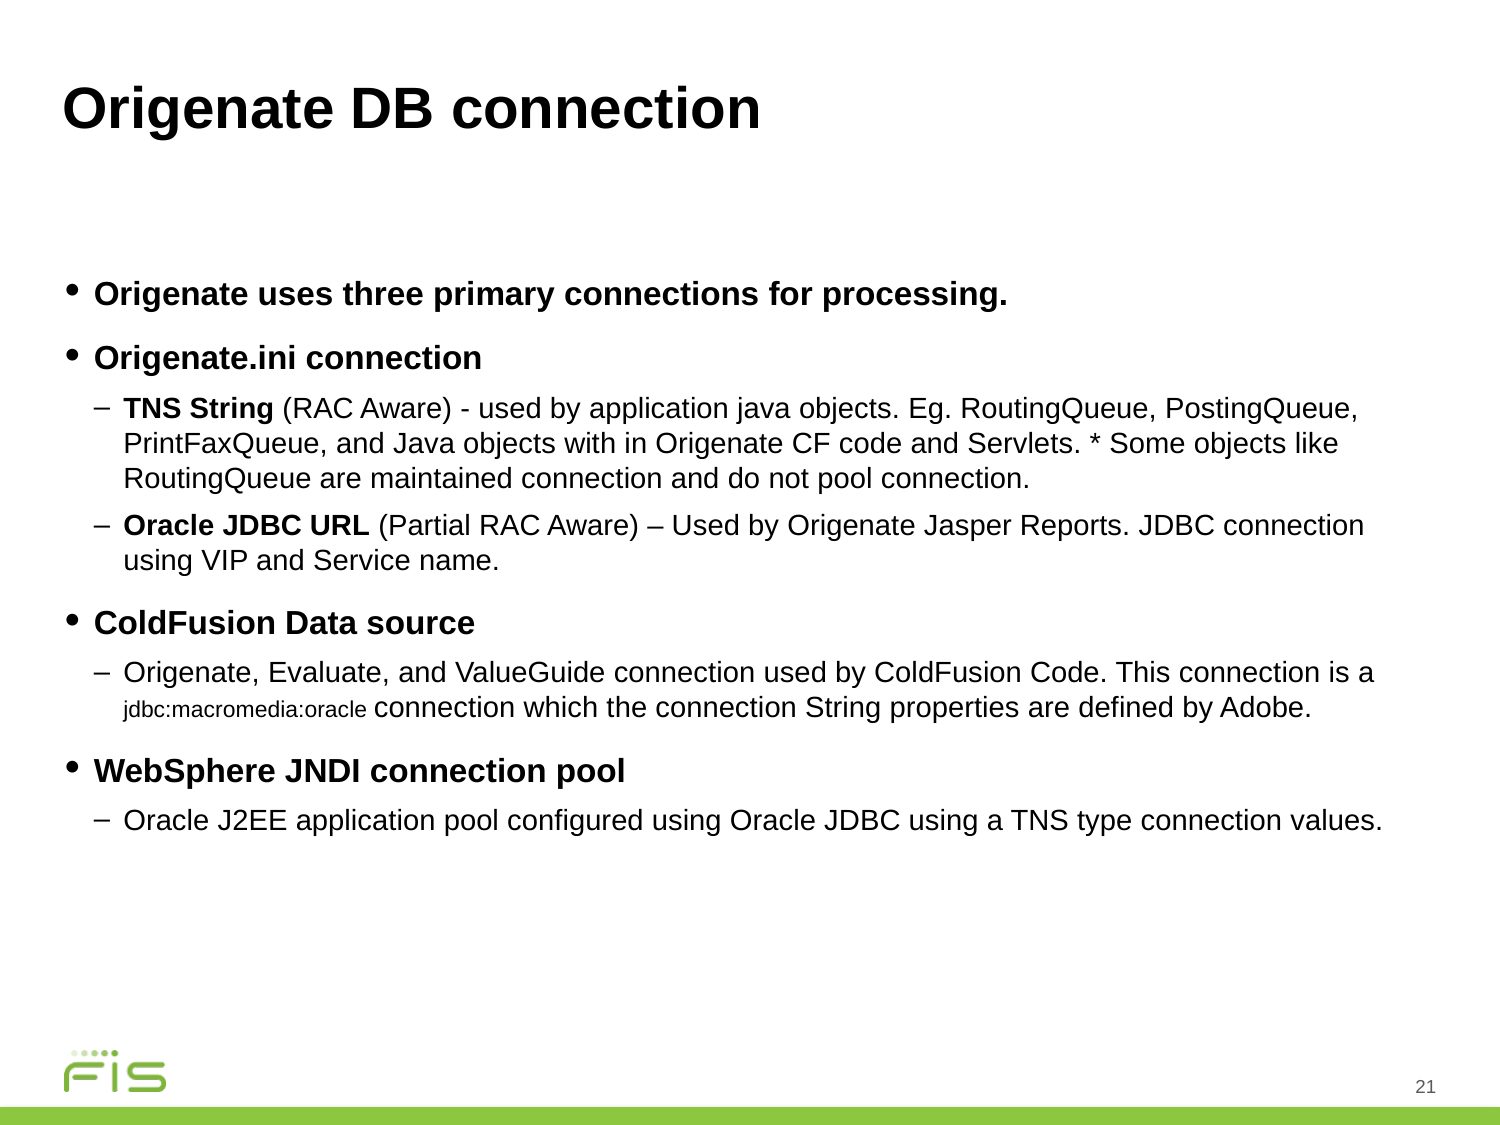

# Origenate DB connection
Origenate uses three primary connections for processing.
Origenate.ini connection
TNS String (RAC Aware) - used by application java objects. Eg. RoutingQueue, PostingQueue, PrintFaxQueue, and Java objects with in Origenate CF code and Servlets. * Some objects like RoutingQueue are maintained connection and do not pool connection.
Oracle JDBC URL (Partial RAC Aware) – Used by Origenate Jasper Reports. JDBC connection using VIP and Service name.
ColdFusion Data source
Origenate, Evaluate, and ValueGuide connection used by ColdFusion Code. This connection is a jdbc:macromedia:oracle connection which the connection String properties are defined by Adobe.
WebSphere JNDI connection pool
Oracle J2EE application pool configured using Oracle JDBC using a TNS type connection values.

21